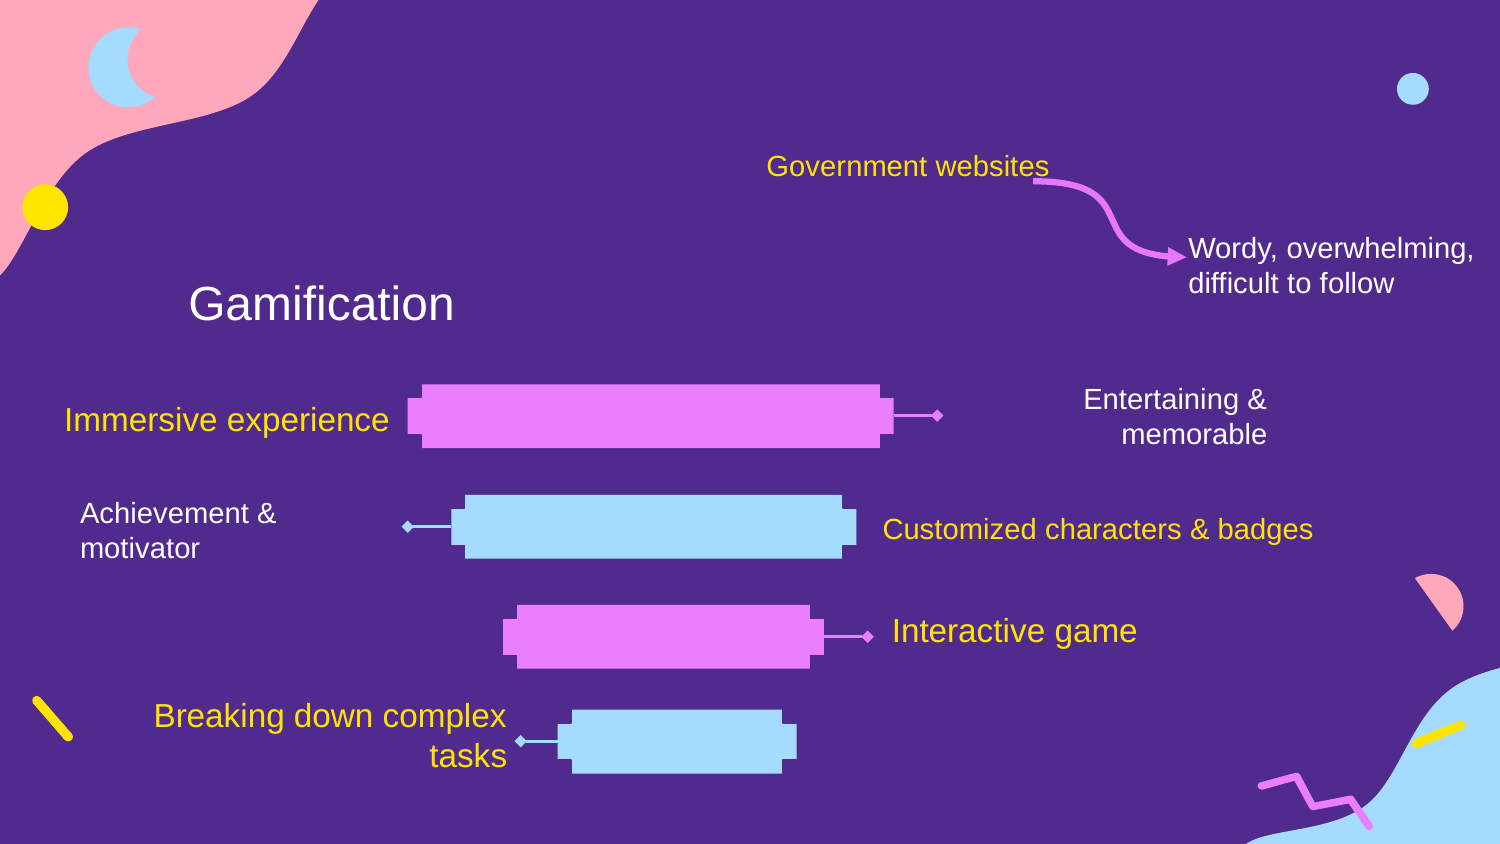

Government websites
Wordy, overwhelming, difficult to follow
# Gamification
Entertaining & memorable

Immersive experience

Customized characters & badges
Achievement & motivator

Interactive game

Breaking down complex tasks